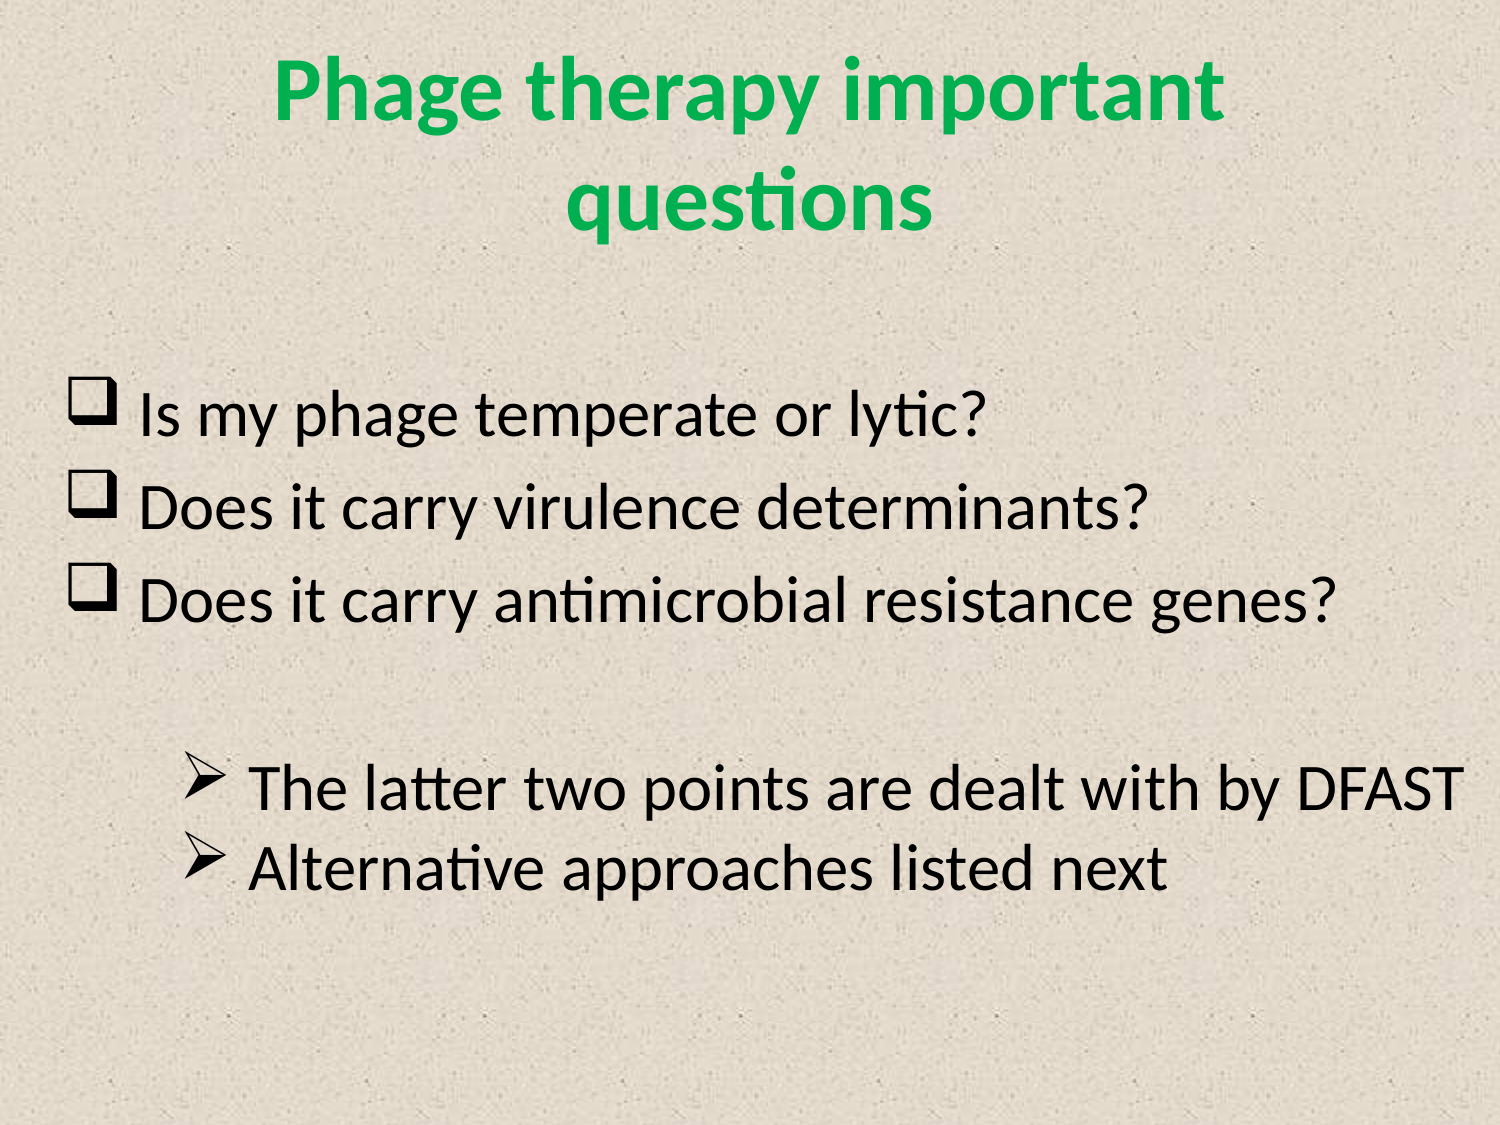

# Phage therapy important questions
 Is my phage temperate or lytic?
 Does it carry virulence determinants?
 Does it carry antimicrobial resistance genes?
 The latter two points are dealt with by DFAST
 Alternative approaches listed next